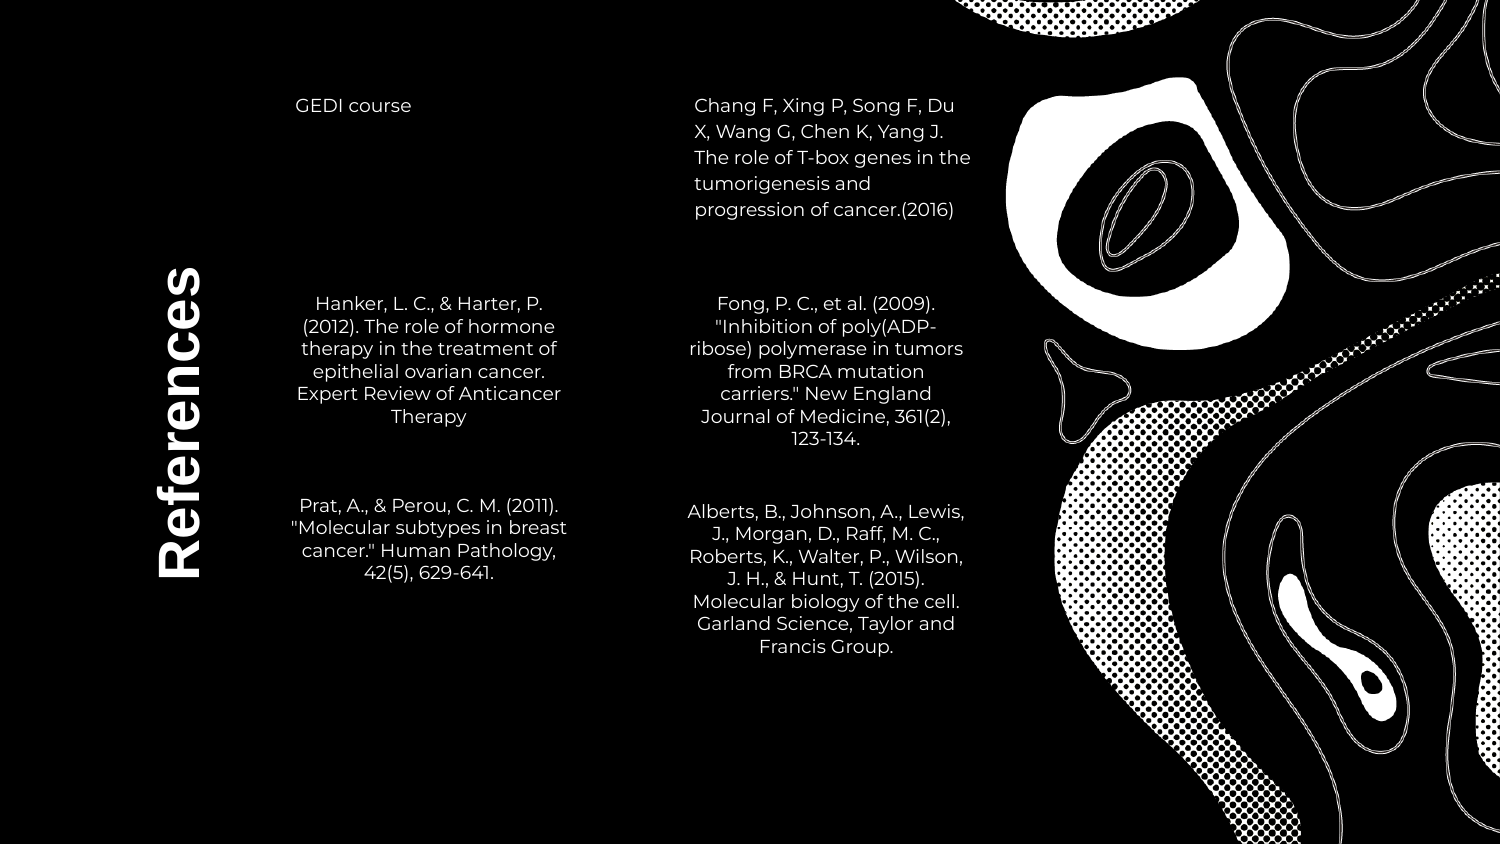

GEDI course

Chang F, Xing P, Song F, Du X, Wang G, Chen K, Yang J. The role of T-box genes in the tumorigenesis and progression of cancer.(2016)
Hanker, L. C., & Harter, P. (2012). The role of hormone therapy in the treatment of epithelial ovarian cancer. Expert Review of Anticancer Therapy
Fong, P. C., et al. (2009). "Inhibition of poly(ADP-ribose) polymerase in tumors from BRCA mutation carriers." New England Journal of Medicine, 361(2), 123-134.
# References
Prat, A., & Perou, C. M. (2011). "Molecular subtypes in breast cancer." Human Pathology, 42(5), 629-641.
Alberts, B., Johnson, A., Lewis, J., Morgan, D., Raff, M. C., Roberts, K., Walter, P., Wilson, J. H., & Hunt, T. (2015). Molecular biology of the cell. Garland Science, Taylor and Francis Group.